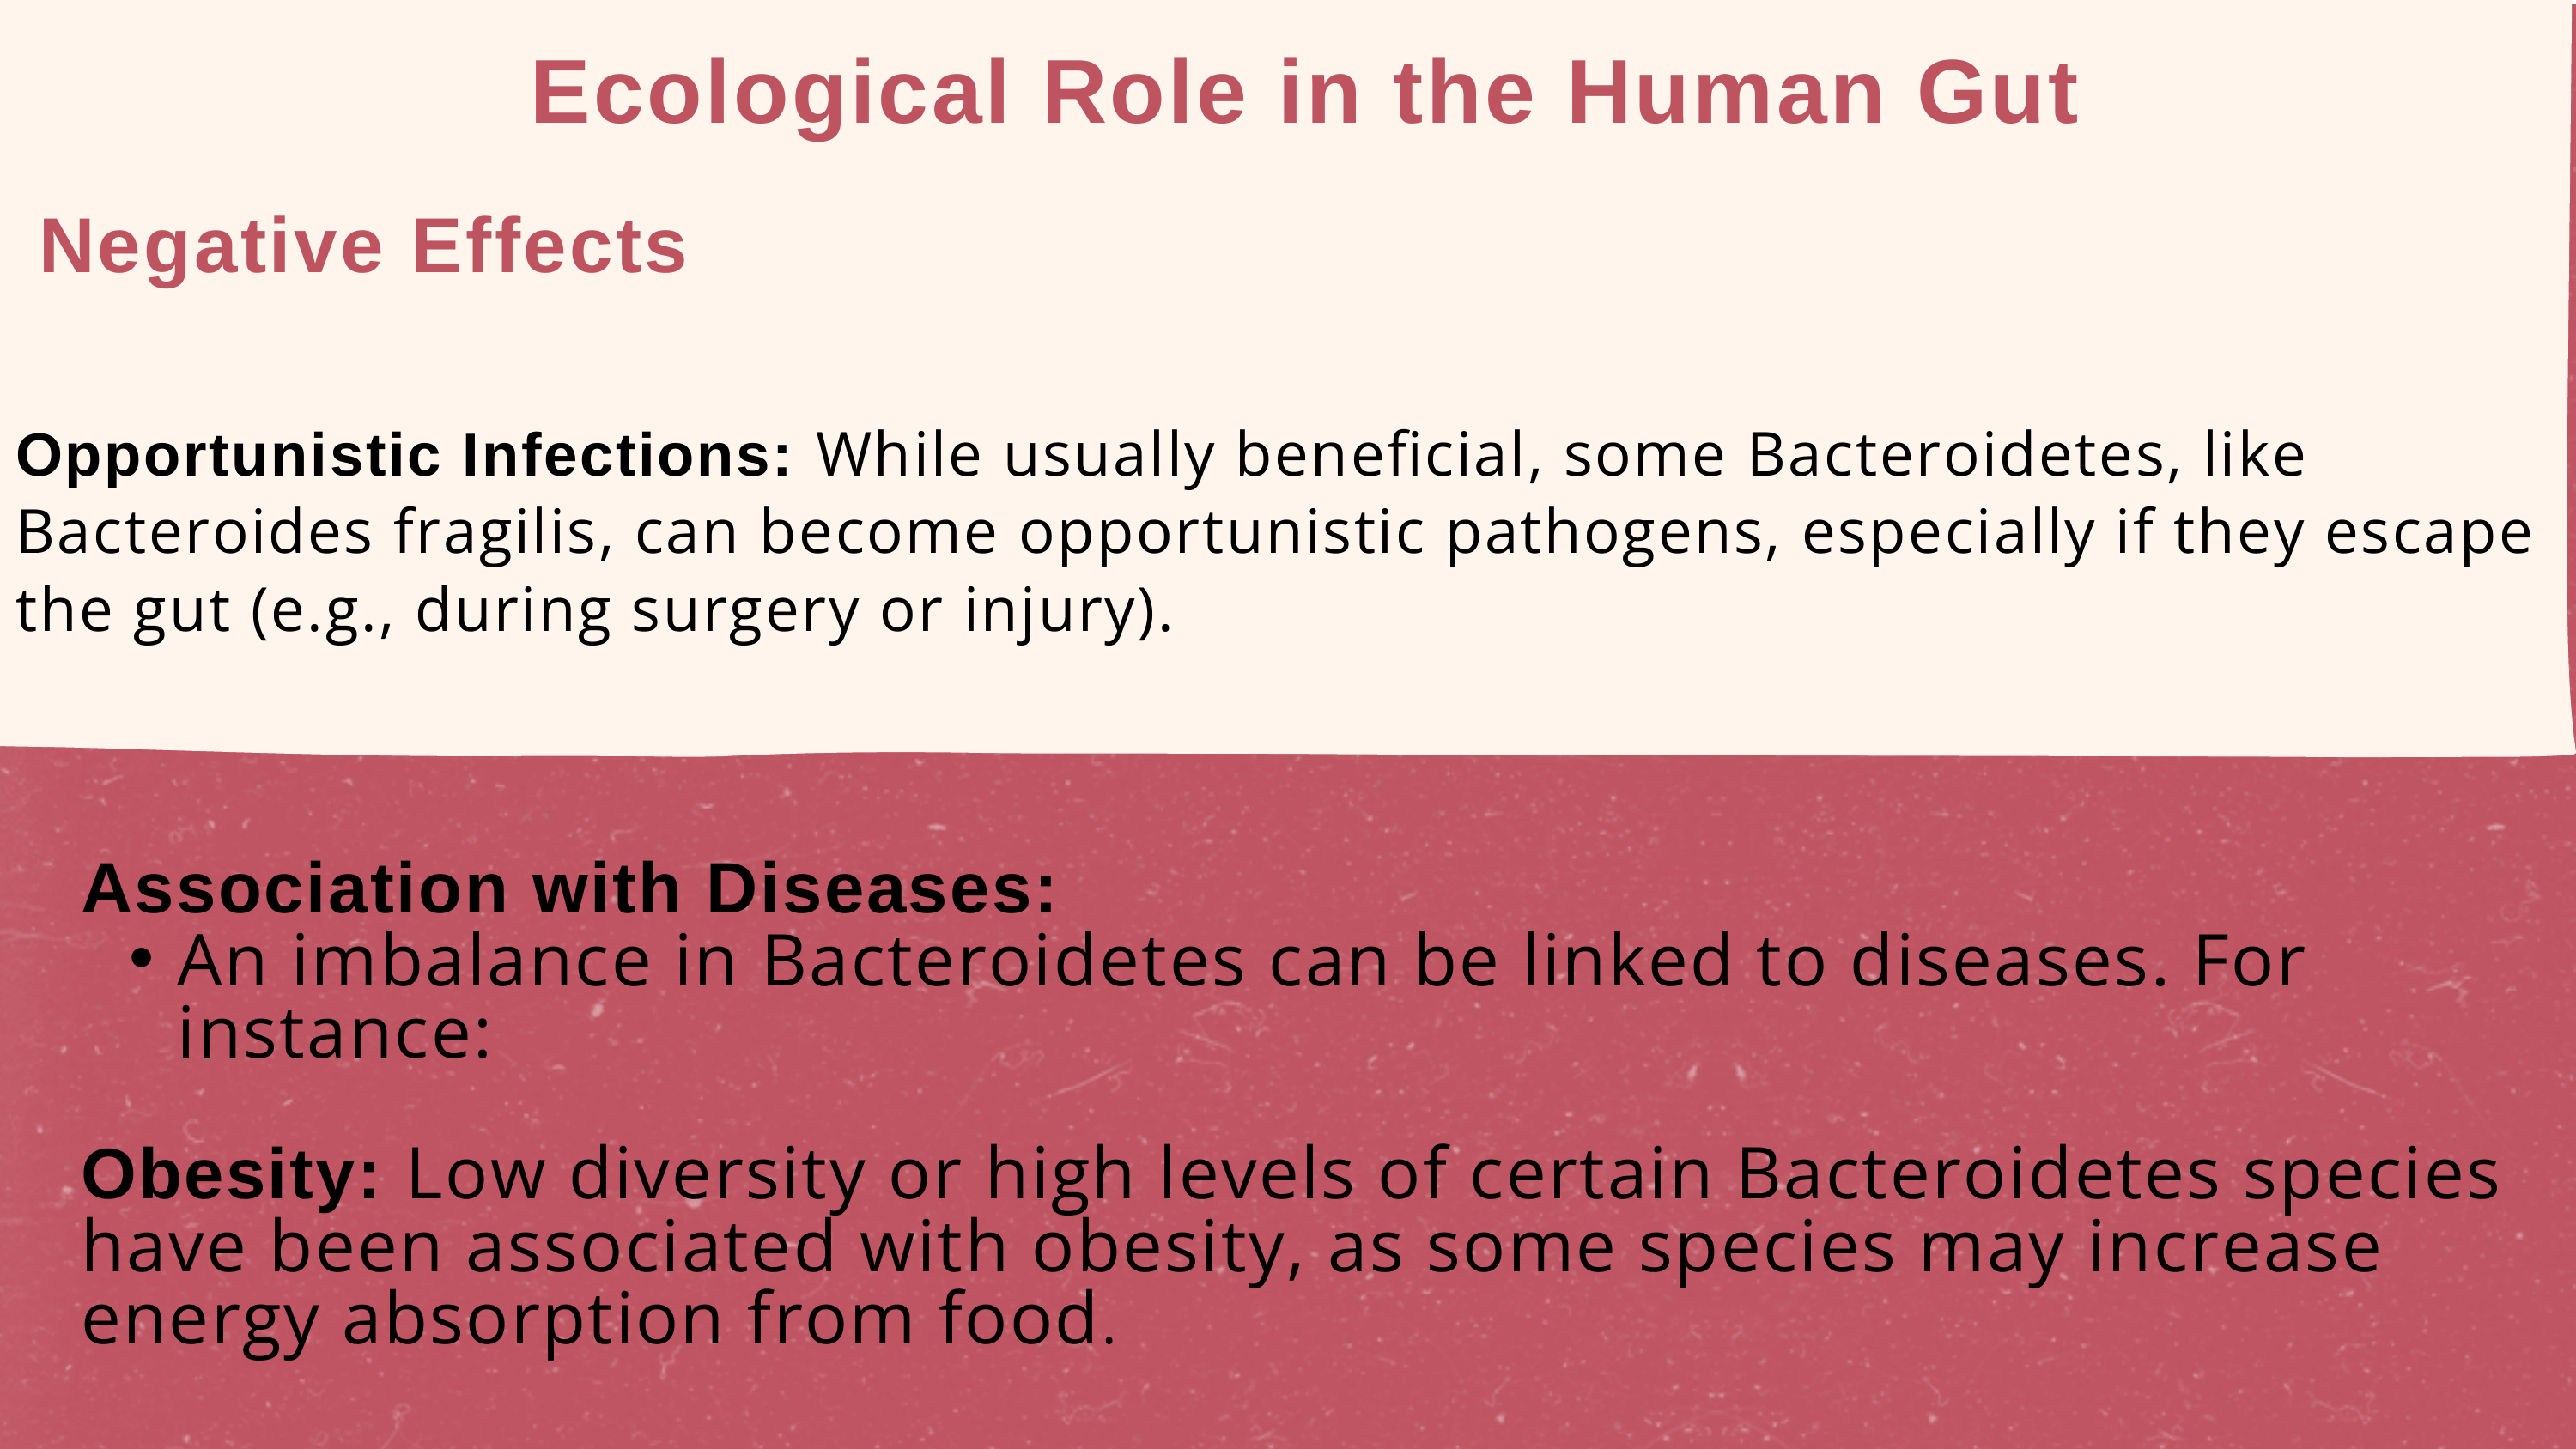

Ecological Role in the Human Gut
Negative Effects
Opportunistic Infections: While usually beneficial, some Bacteroidetes, like Bacteroides fragilis, can become opportunistic pathogens, especially if they escape the gut (e.g., during surgery or injury).

Association with Diseases:
An imbalance in Bacteroidetes can be linked to diseases. For instance:

Obesity: Low diversity or high levels of certain Bacteroidetes species have been associated with obesity, as some species may increase energy absorption from food.